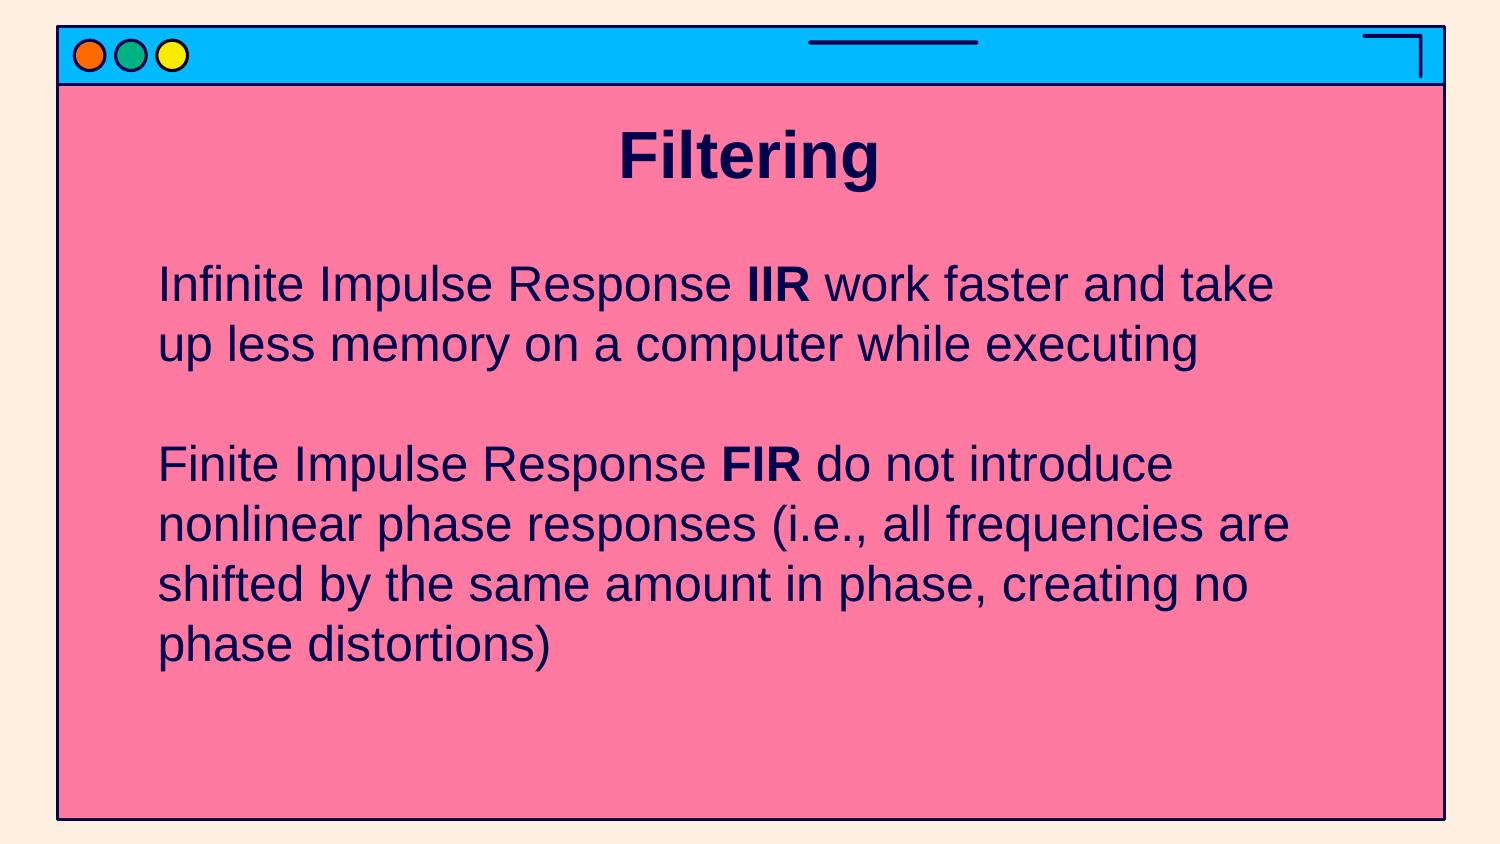

# Filtering

Infinite Impulse Response IIR work faster and take up less memory on a computer while executing

Finite Impulse Response FIR do not introduce nonlinear phase responses (i.e., all frequencies are shifted by the same amount in phase, creating no phase distortions)